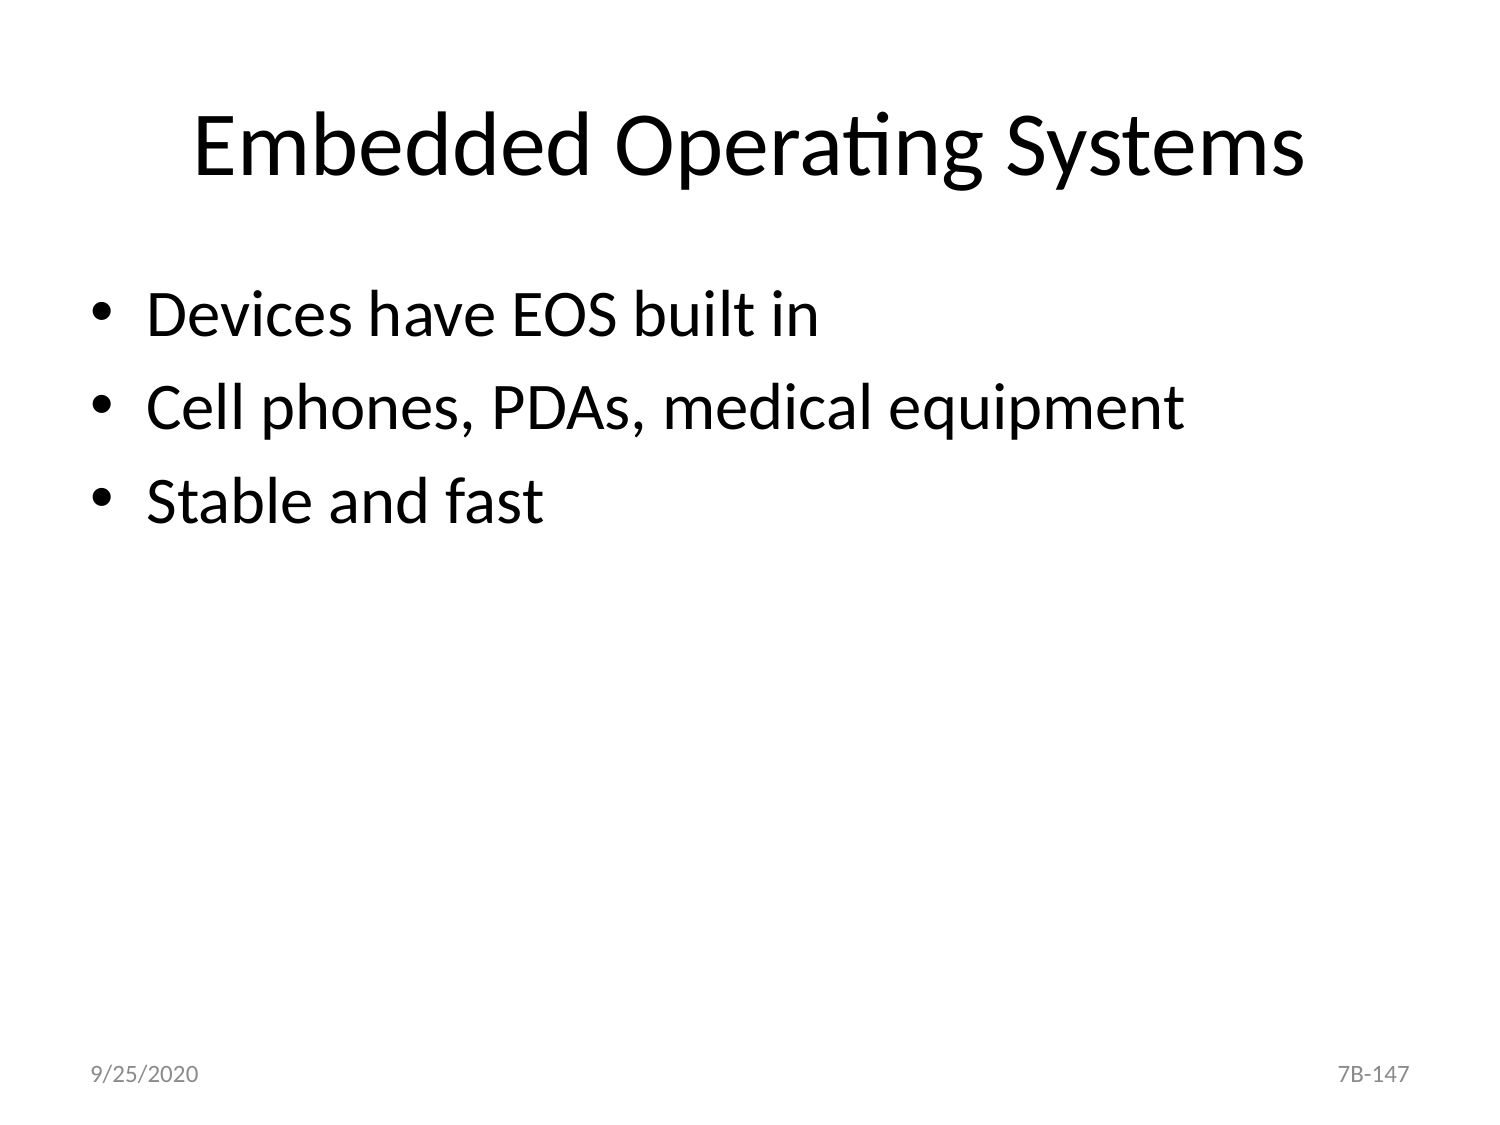

# Embedded Operating Systems
Devices have EOS built in
Cell phones, PDAs, medical equipment
Stable and fast
7B-147
9/25/2020